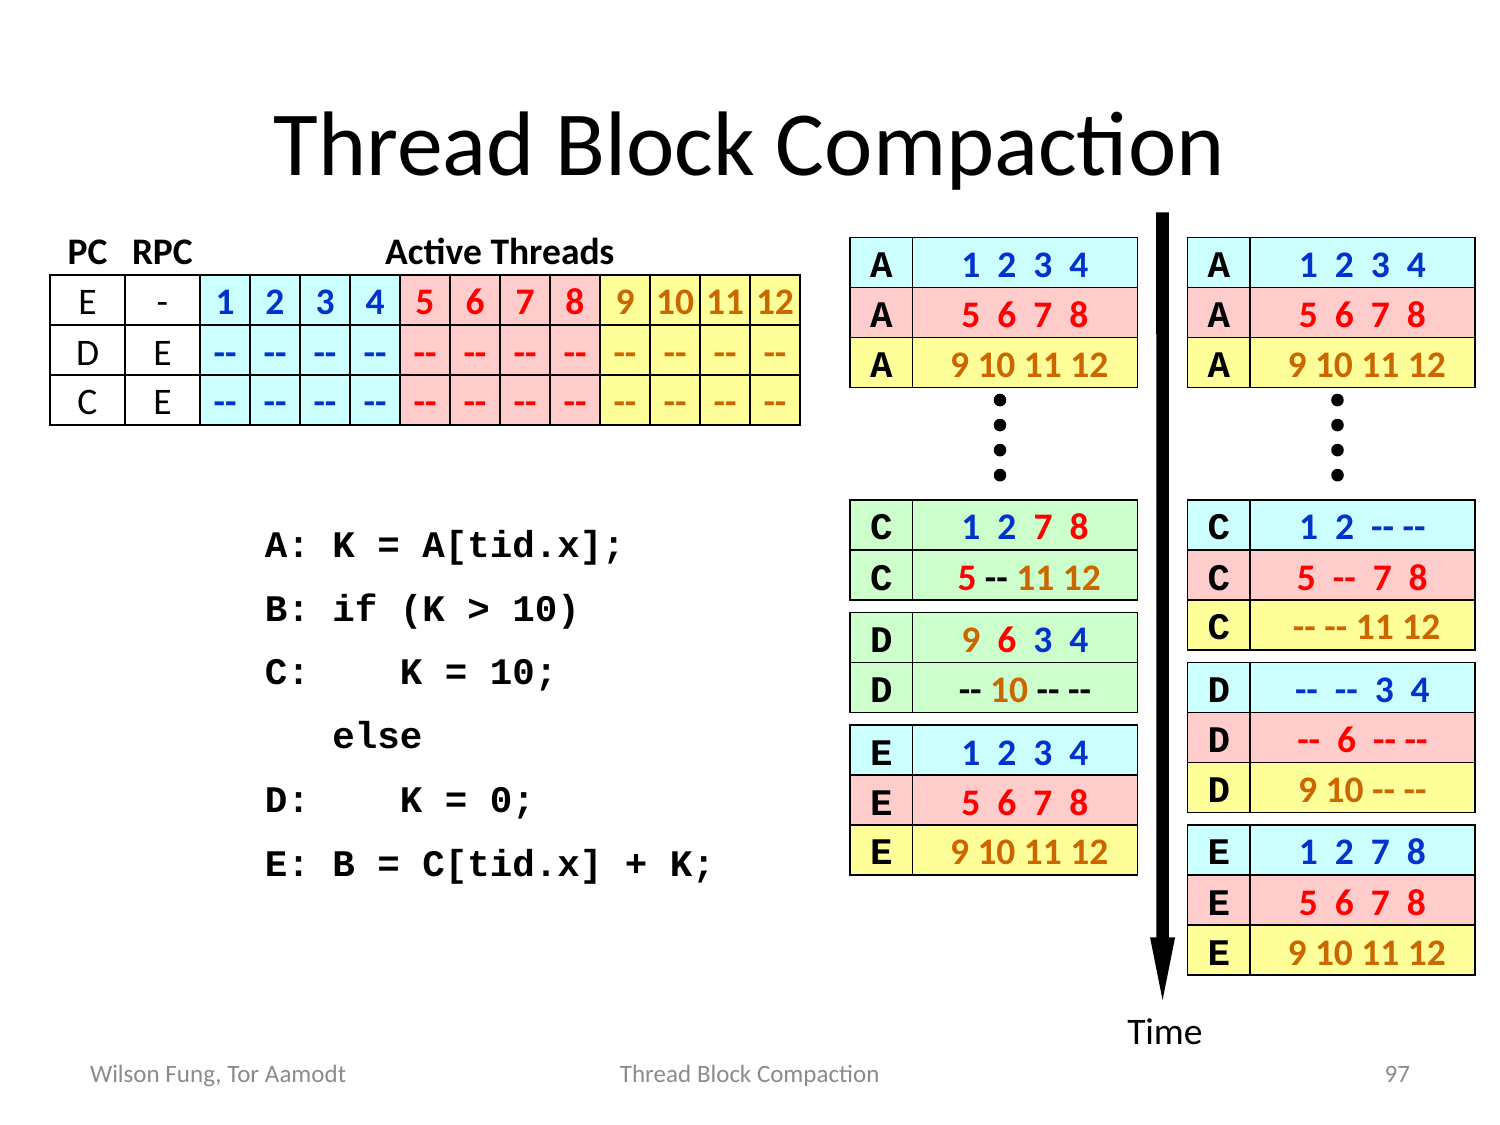

# Thread Block Compaction

PC
RPC
Active Threads
A
1  2  3  4
A
5  6  7  8
A
 9 10 11 12
A
1  2  3  4
A
5  6  7  8
A
 9 10 11 12
A
-
1
2
3
4
5
6
7
8
9
10
11
12
E
-
1
2
3
4
5
6
7
8
9
10
11
12
D
E
--
--
3
4
--
6
--
--
9
10
--
--
--
--
--
--
--
--
--
--
--
--
--
--
--
--
--
--
--
--
--
--
--
--
--
--
C
E
1
2
--
--
5
--
7
8
--
--
11
12

C
1  2  7  8
C
 5 -- 11 12
C
1  2  -- --
C
5  --  7  8
C
 -- -- 11 12
A: K = A[tid.x];
B: if (K > 10)
C:    K = 10;
   else
D:    K = 0;
E: B = C[tid.x] + K;
D
9  6  3  4
D
-- 10 -- --
D
--  --  3  4
D
--  6  -- --
D
9 10 -- --
E
1  2  3  4
E
5  6  7  8
E
 9 10 11 12
E
1  2  7  8
E
5  6  7  8
E
 9 10 11 12
Time
Wilson Fung, Tor Aamodt
Thread Block Compaction
97